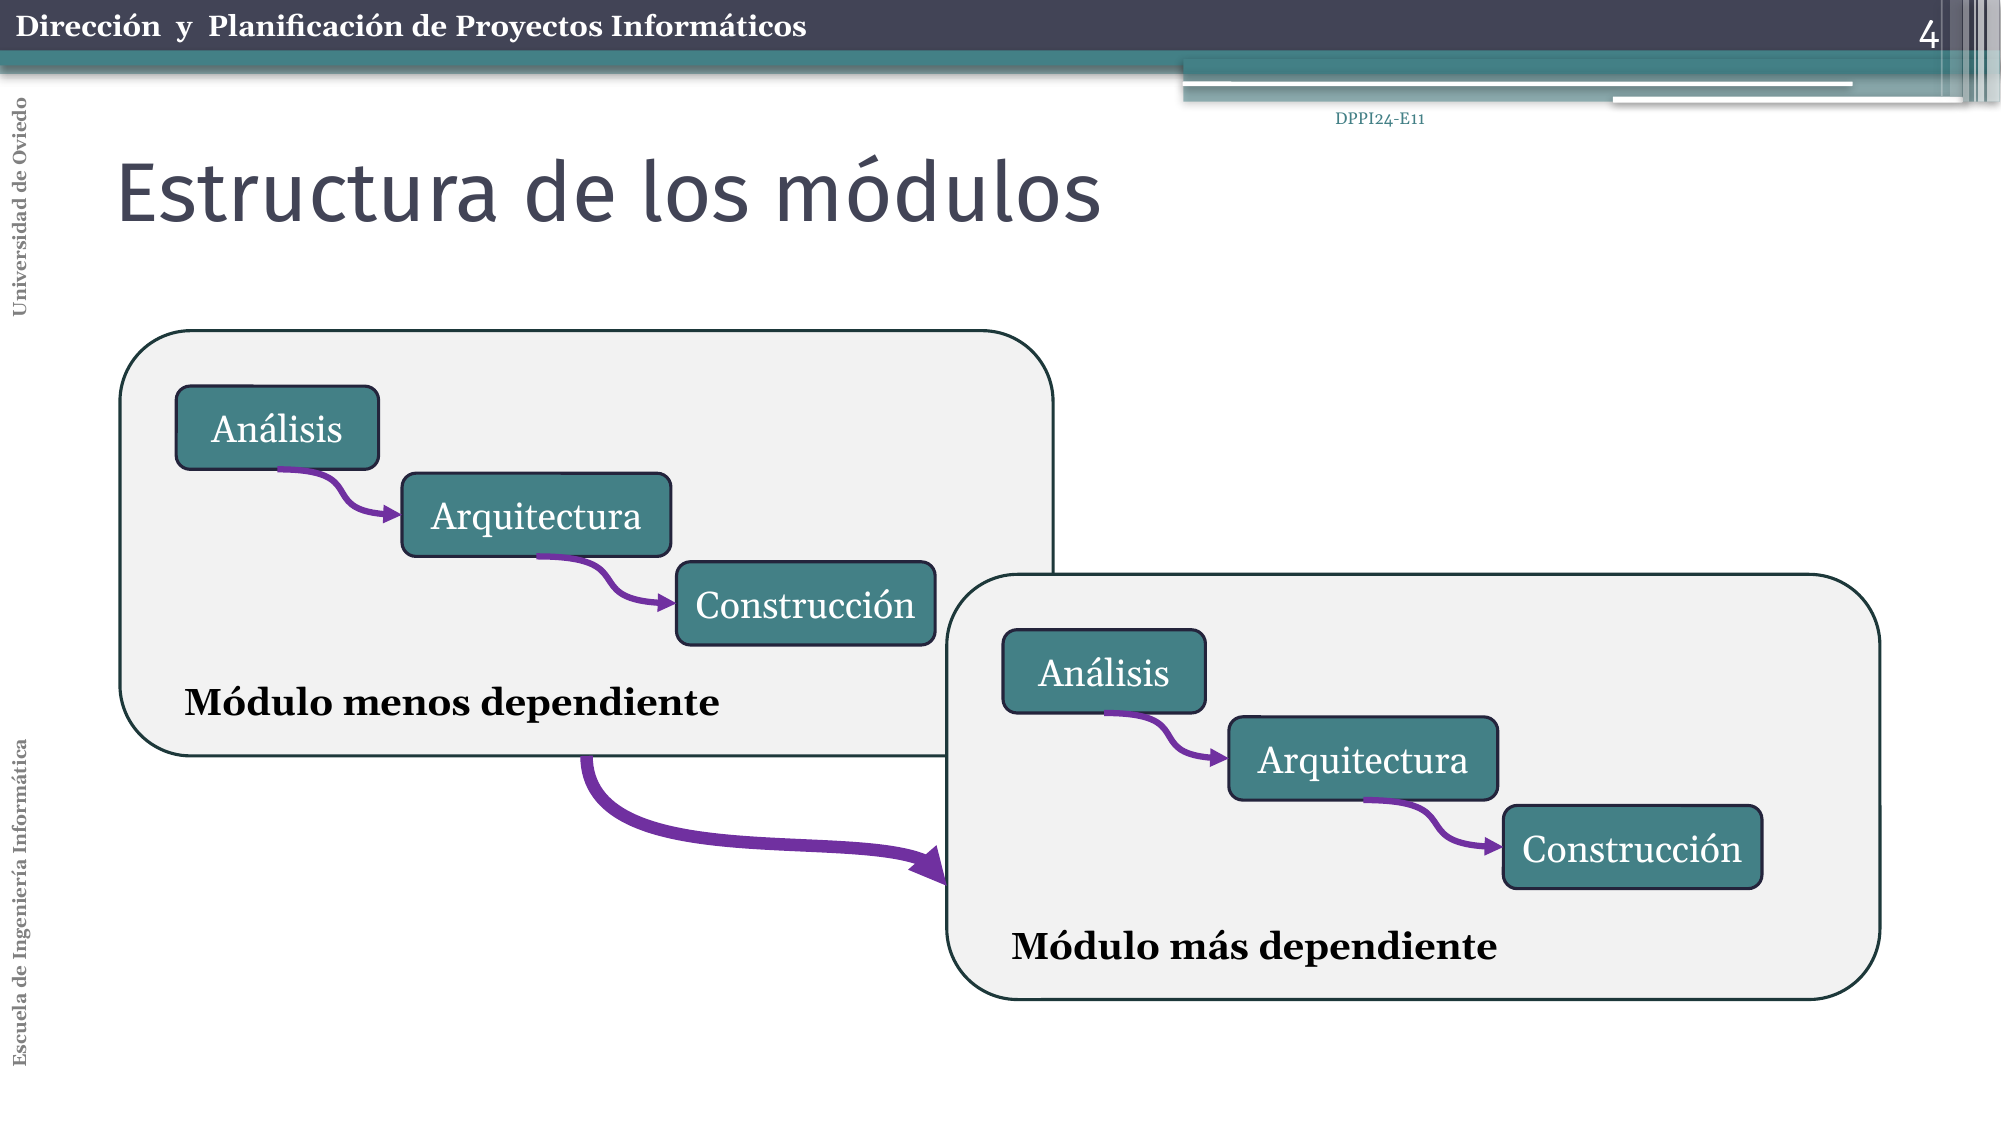

4
Estructura de los módulos
DPPI24-E11

   Módulo menos dependiente
Análisis
Arquitectura
Construcción

   Módulo más dependiente
Análisis
Arquitectura
Construcción